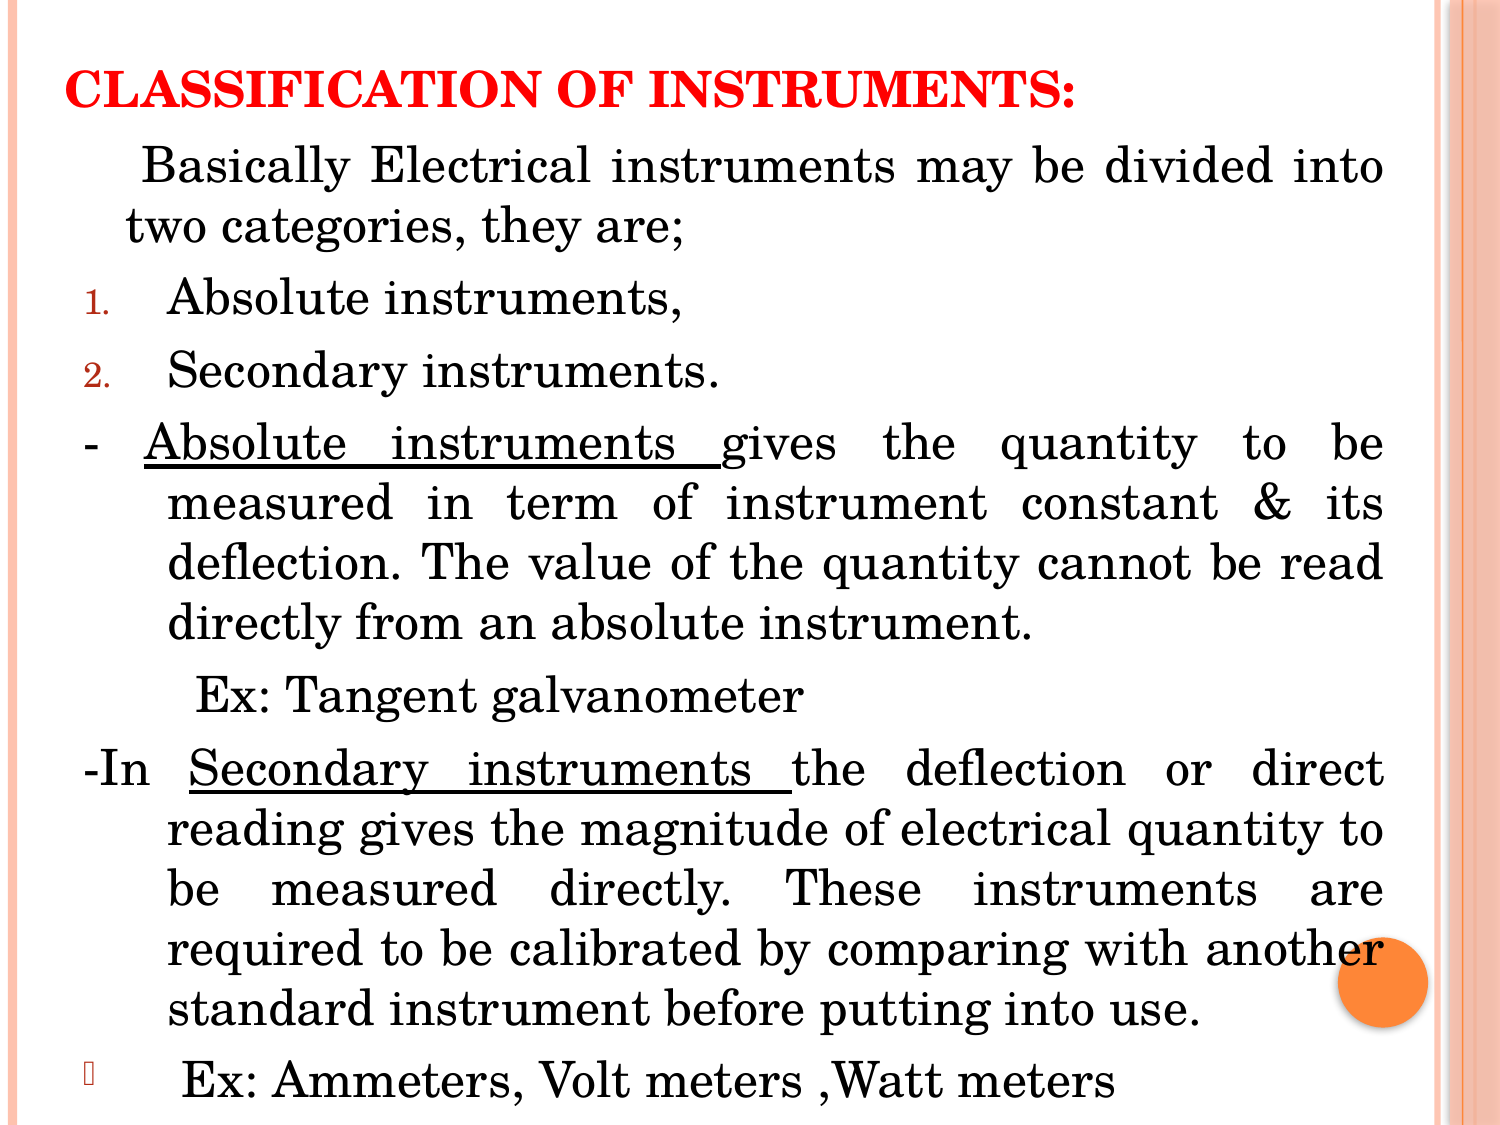

# CLASSIFICATION OF INSTRUMENTS:
   Basically Electrical instruments may be divided into two categories, they are;
Absolute instruments,
Secondary instruments.
- Absolute instruments gives the quantity to be measured in term of instrument constant & its deflection. The value of the quantity cannot be read directly from an absolute instrument.
        Ex: Tangent galvanometer
-In Secondary instruments the deflection or direct reading gives the magnitude of electrical quantity to be measured directly. These instruments are required to be calibrated by comparing with another standard instrument before putting into use.
 Ex: Ammeters, Volt meters ,Watt meters